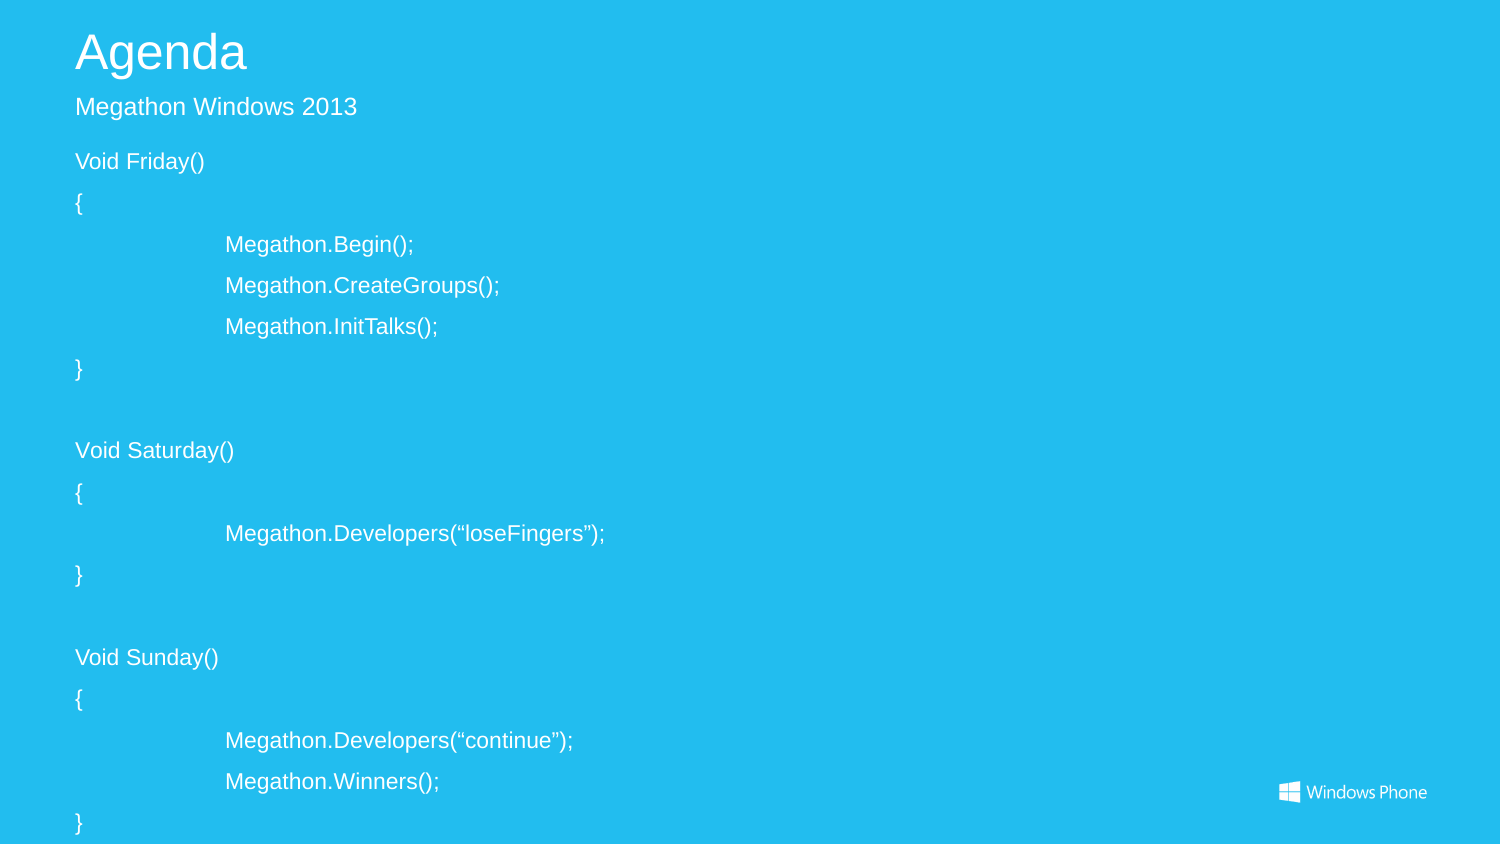

# Agenda
Megathon Windows 2013
Void Friday()
{
	Megathon.Begin();
	Megathon.CreateGroups();
	Megathon.InitTalks();
}

Void Saturday()
{
	Megathon.Developers(“loseFingers”);
}

Void Sunday()
{
	Megathon.Developers(“continue”);
	Megathon.Winners();
}